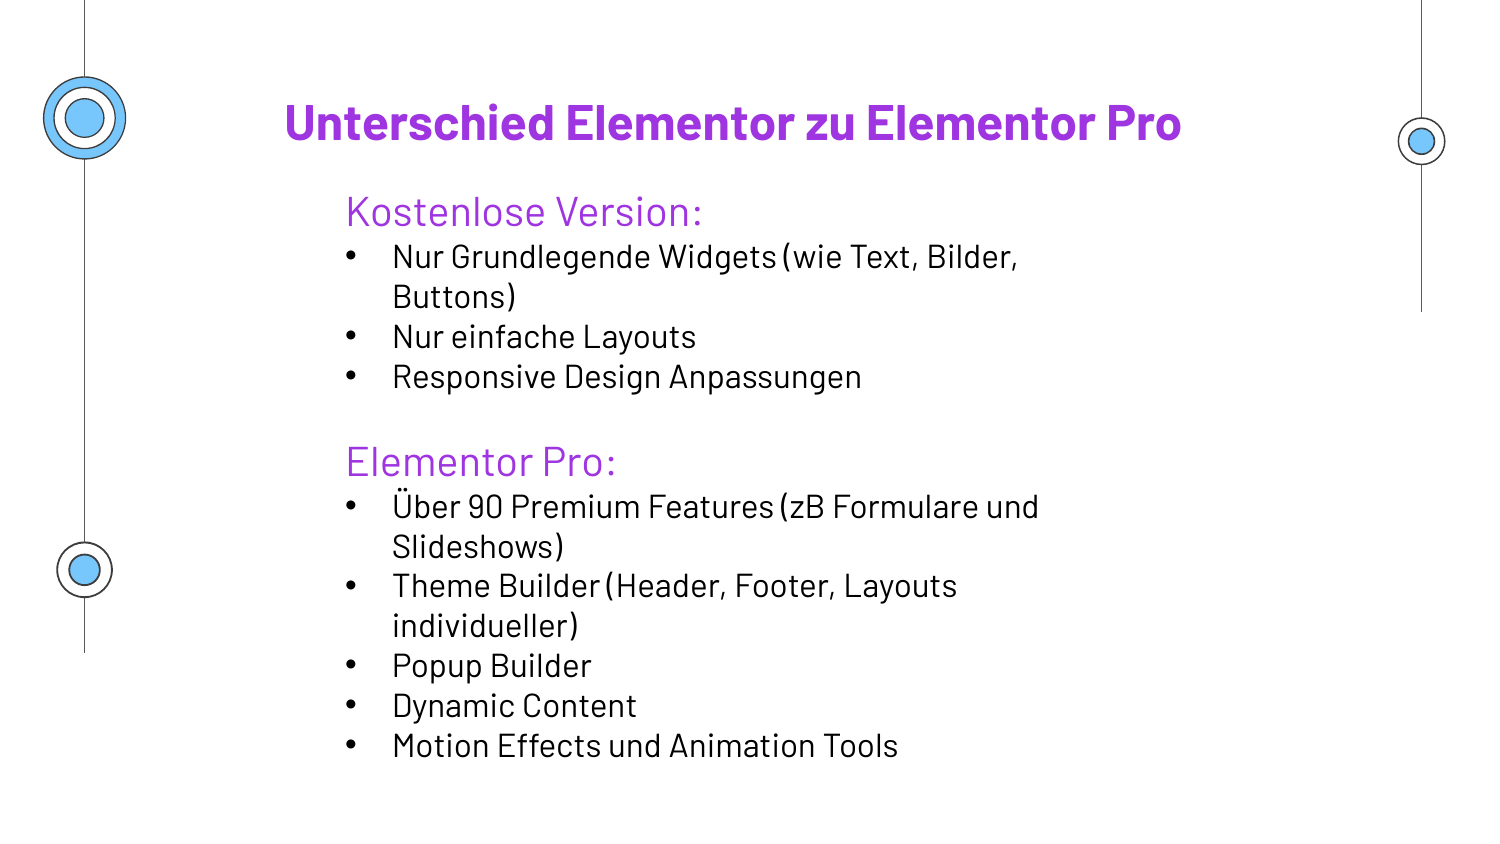

Unterschied Elementor zu Elementor Pro
Kostenlose Version:
Nur Grundlegende Widgets (wie Text, Bilder, Buttons)
Nur einfache Layouts
Responsive Design Anpassungen

Elementor Pro:
Über 90 Premium Features (zB Formulare und Slideshows)
Theme Builder (Header, Footer, Layouts individueller)
Popup Builder
Dynamic Content
Motion Effects und Animation Tools